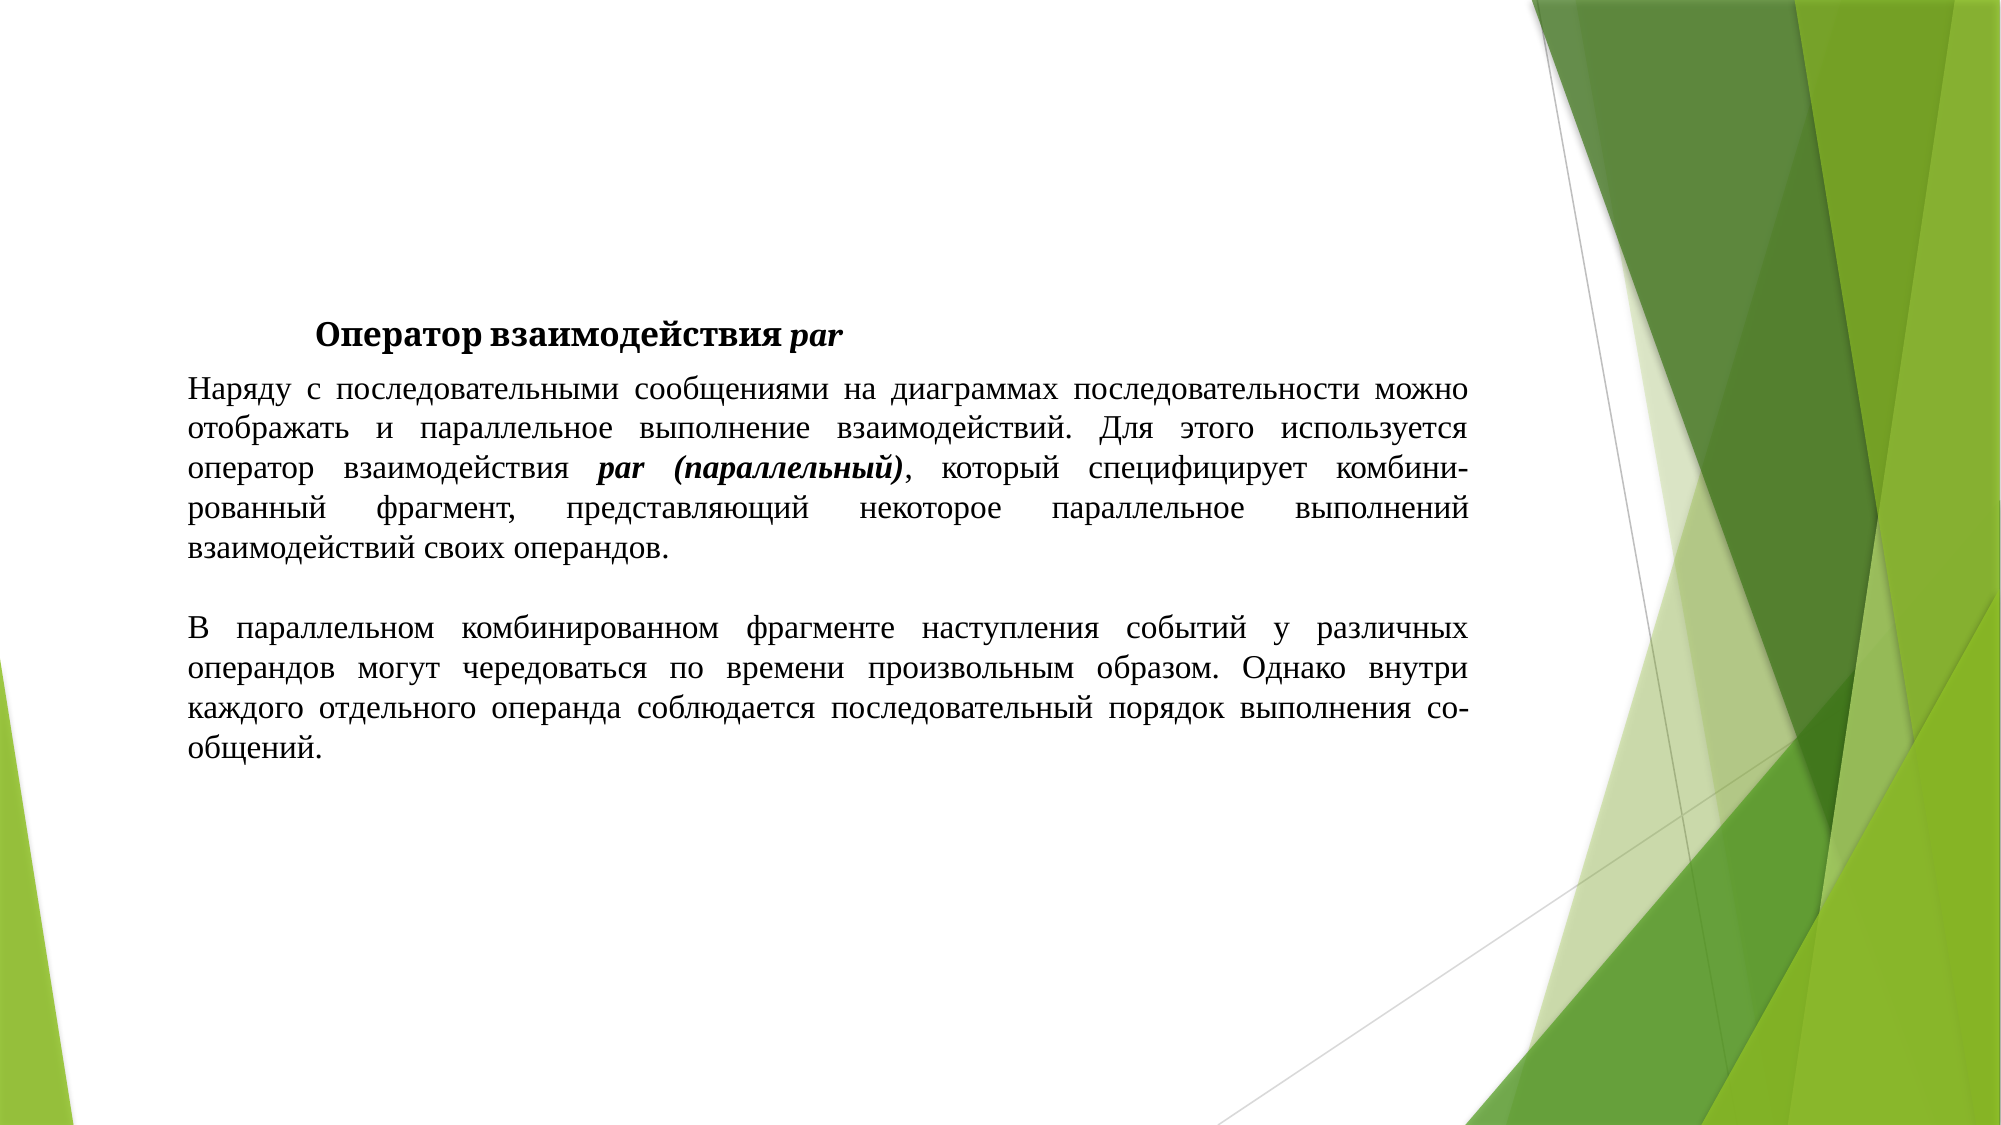

Оператор взаимодействия par
Наряду с последовательными сообщениями на диаграммах последовательности можно отображать и параллельное выполнение взаимодействий. Для этого используется оператор взаимодействия par (параллельный), который специфицирует комбини- рованный фрагмент, представляющий некоторое параллельное выполнений взаимодействий своих операндов.

В параллельном комбинированном фрагменте наступления событий у различных операндов могут чередоваться по времени произвольным образом. Однако внутри каждого отдельного операнда соблюдается последовательный порядок выполнения со- общений.